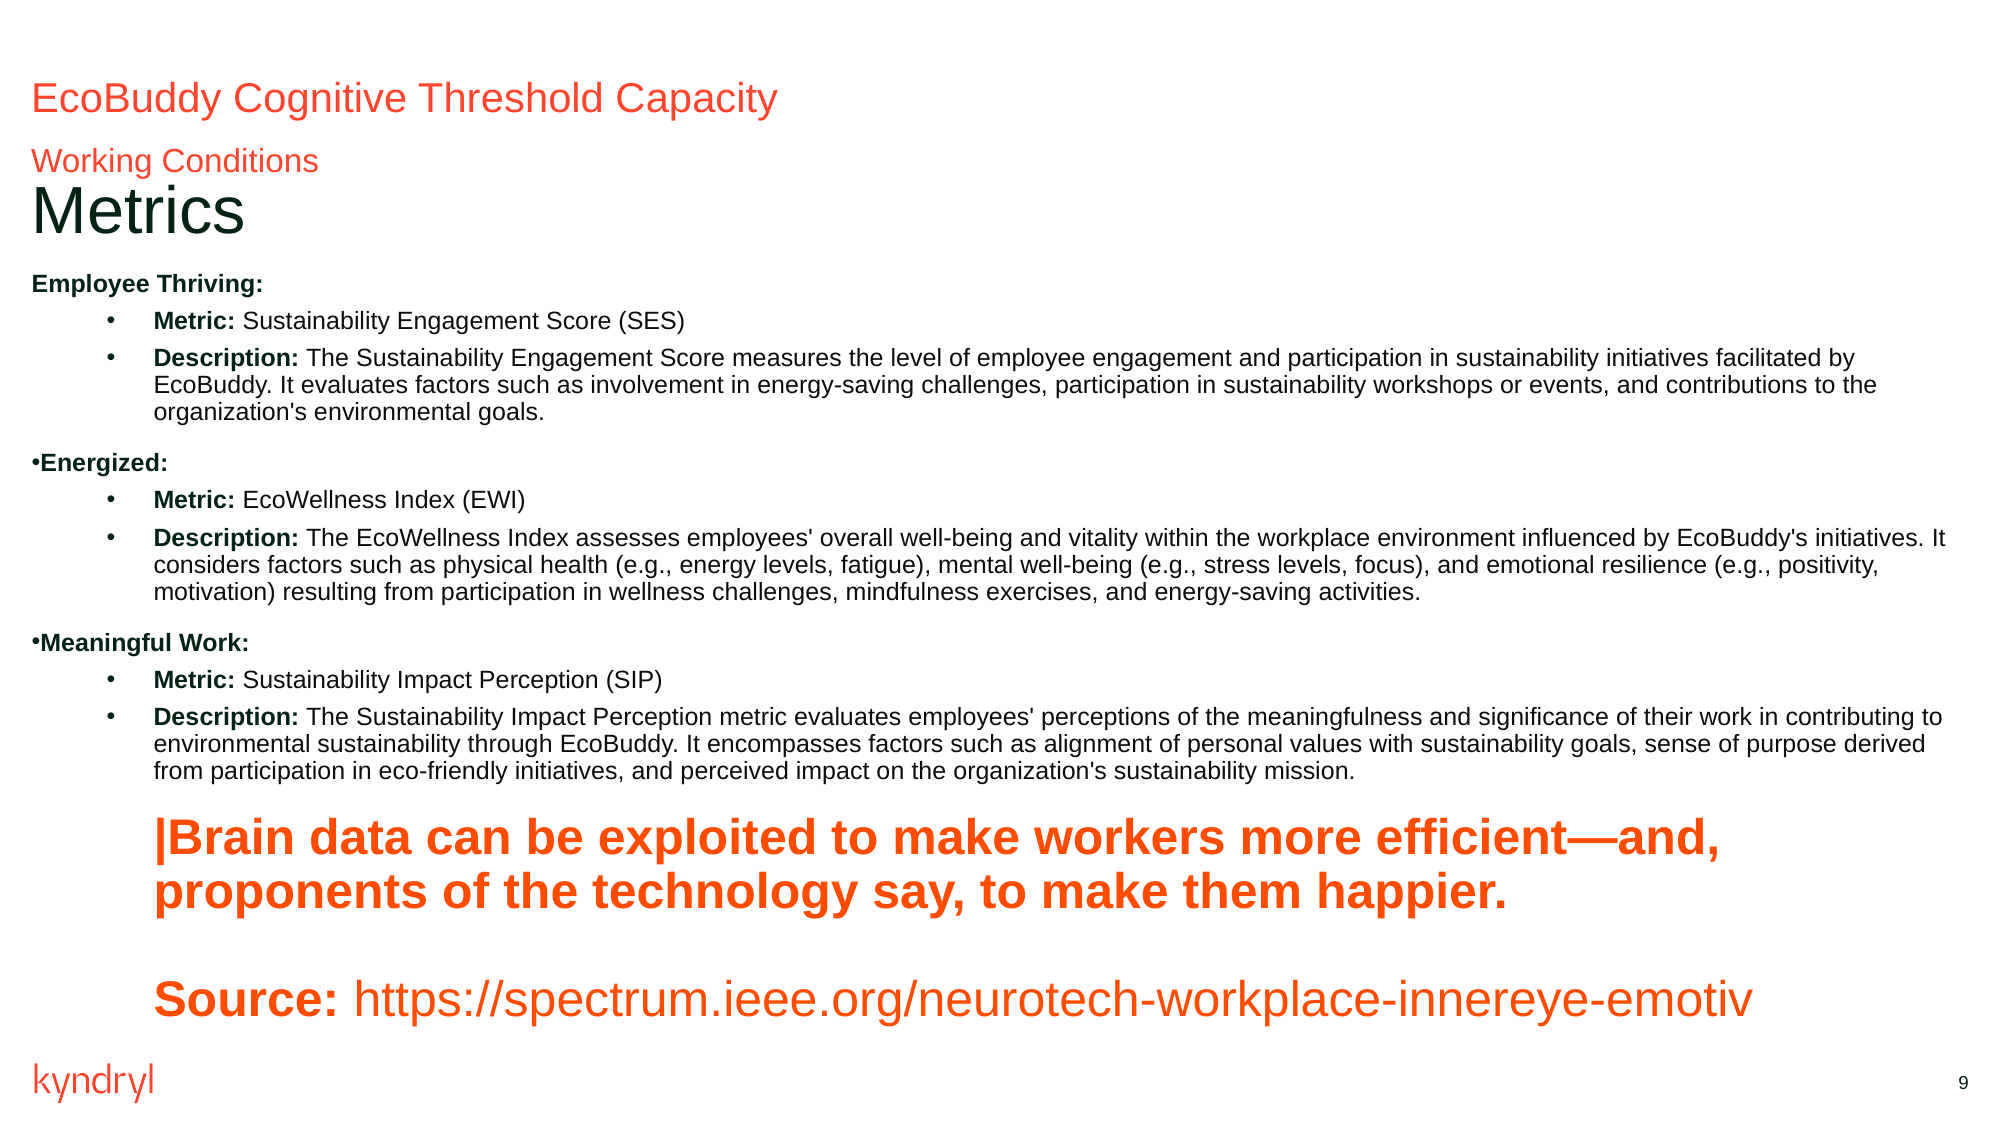

EcoBuddy Cognitive Threshold Capacity
Working Conditions
Metrics
Employee Thriving:
Metric: Sustainability Engagement Score (SES)
Description: The Sustainability Engagement Score measures the level of employee engagement and participation in sustainability initiatives facilitated by EcoBuddy. It evaluates factors such as involvement in energy-saving challenges, participation in sustainability workshops or events, and contributions to the organization's environmental goals.
Energized:
Metric: EcoWellness Index (EWI)
Description: The EcoWellness Index assesses employees' overall well-being and vitality within the workplace environment influenced by EcoBuddy's initiatives. It considers factors such as physical health (e.g., energy levels, fatigue), mental well-being (e.g., stress levels, focus), and emotional resilience (e.g., positivity, motivation) resulting from participation in wellness challenges, mindfulness exercises, and energy-saving activities.
Meaningful Work:
Metric: Sustainability Impact Perception (SIP)
Description: The Sustainability Impact Perception metric evaluates employees' perceptions of the meaningfulness and significance of their work in contributing to environmental sustainability through EcoBuddy. It encompasses factors such as alignment of personal values with sustainability goals, sense of purpose derived from participation in eco-friendly initiatives, and perceived impact on the organization's sustainability mission.
|Brain data can be exploited to make workers more efficient—and, proponents of the technology say, to make them happier.
Source: https://spectrum.ieee.org/neurotech-workplace-innereye-emotiv

9